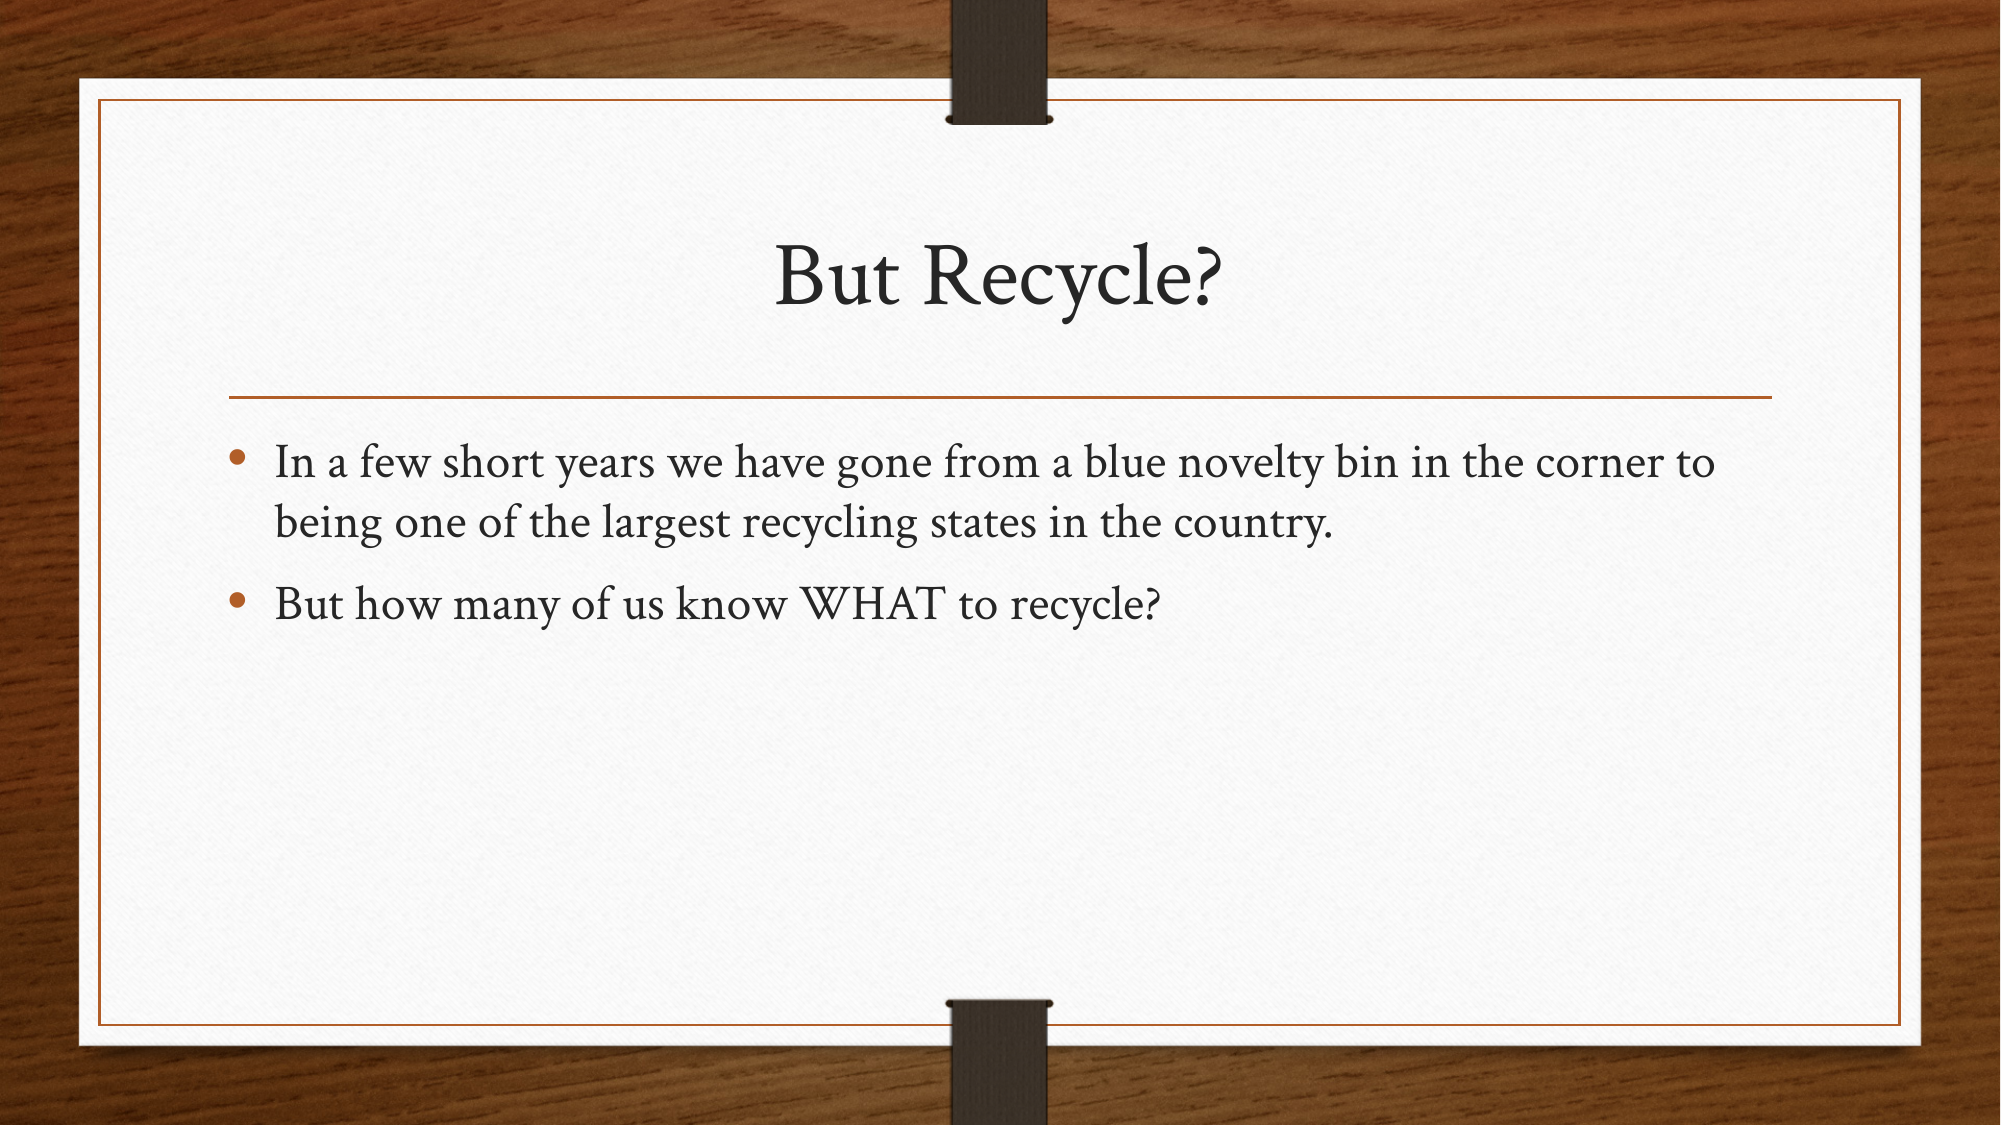

# But Recycle?
In a few short years we have gone from a blue novelty bin in the corner to being one of the largest recycling states in the country.
But how many of us know WHAT to recycle?